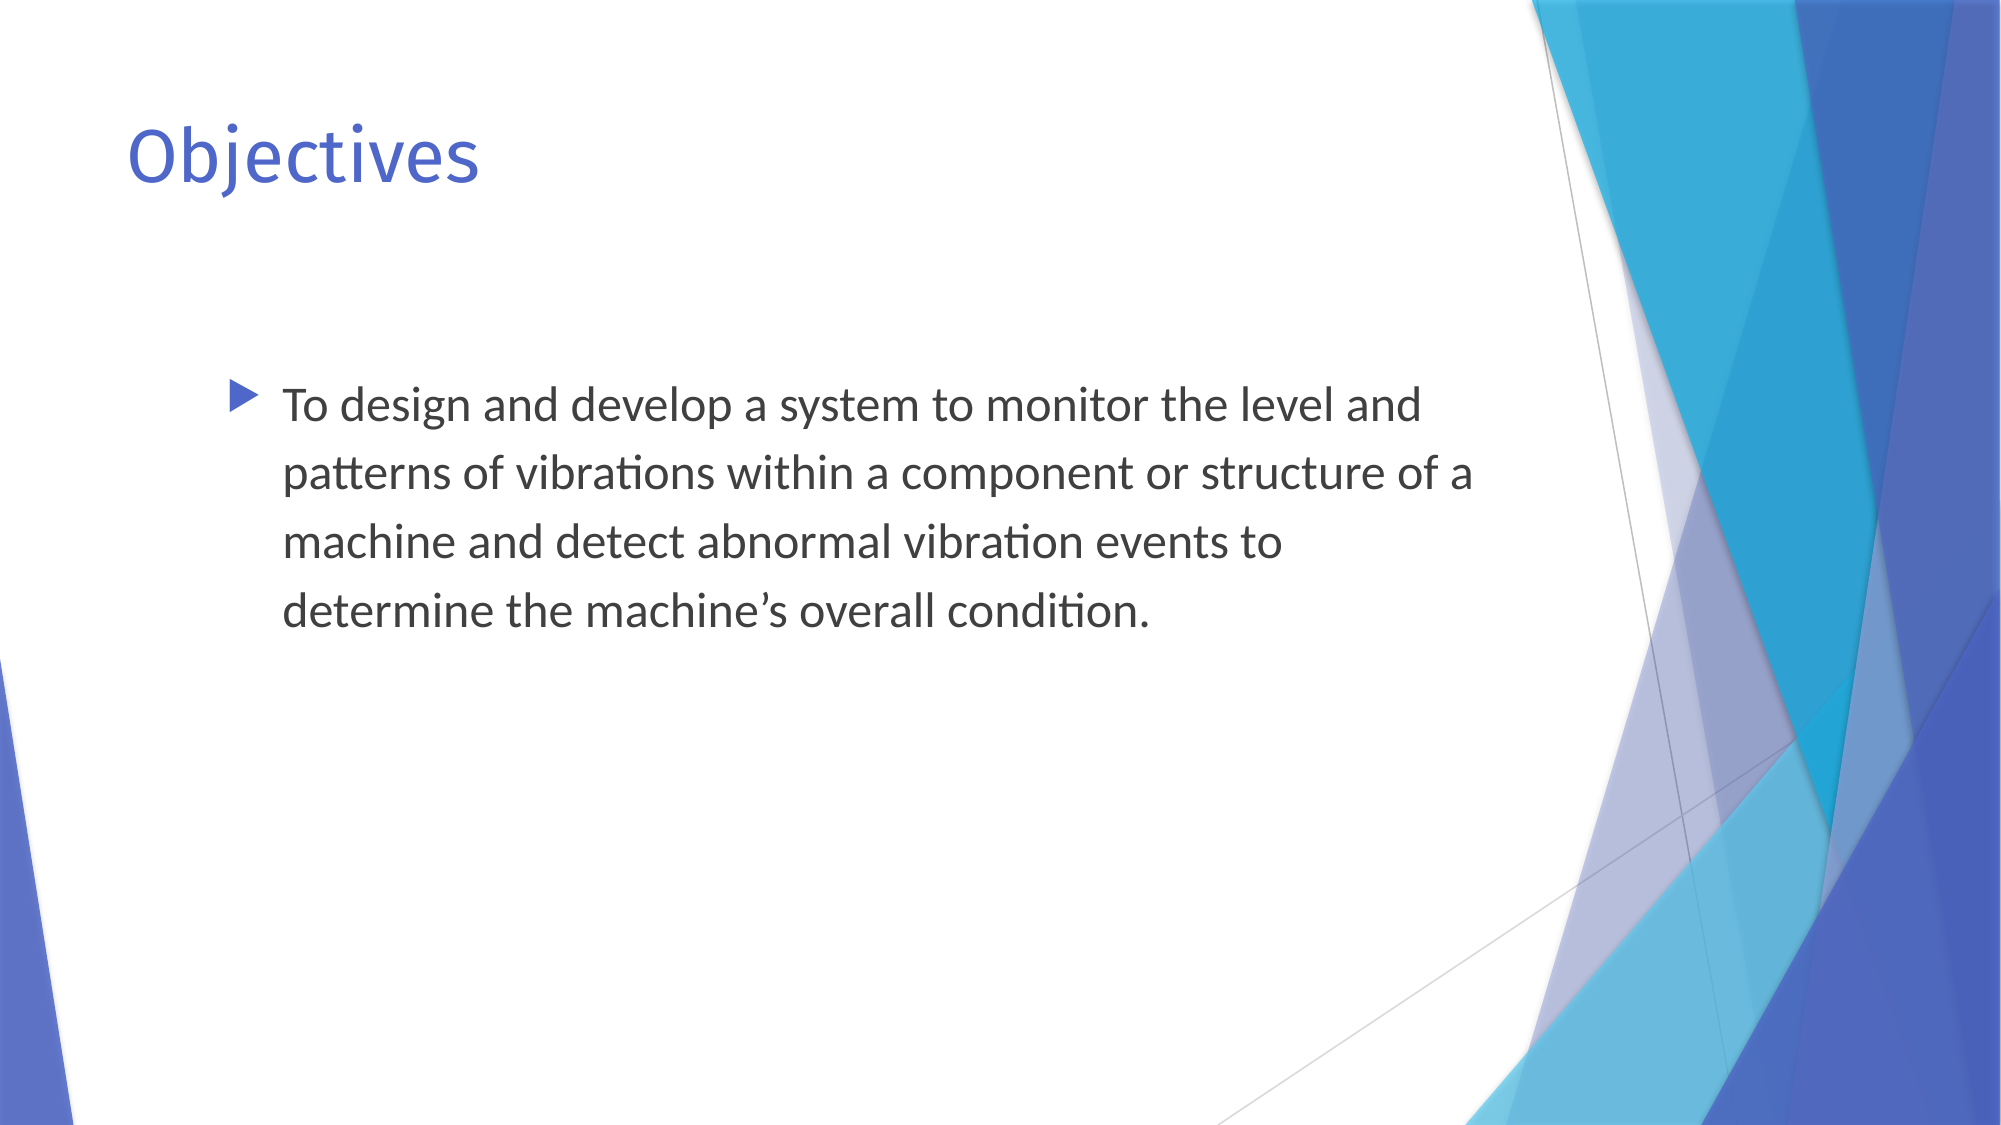

# Objectives
To design and develop a system to monitor the level and patterns of vibrations within a component or structure of a machine and detect abnormal vibration events to determine the machine’s overall condition.